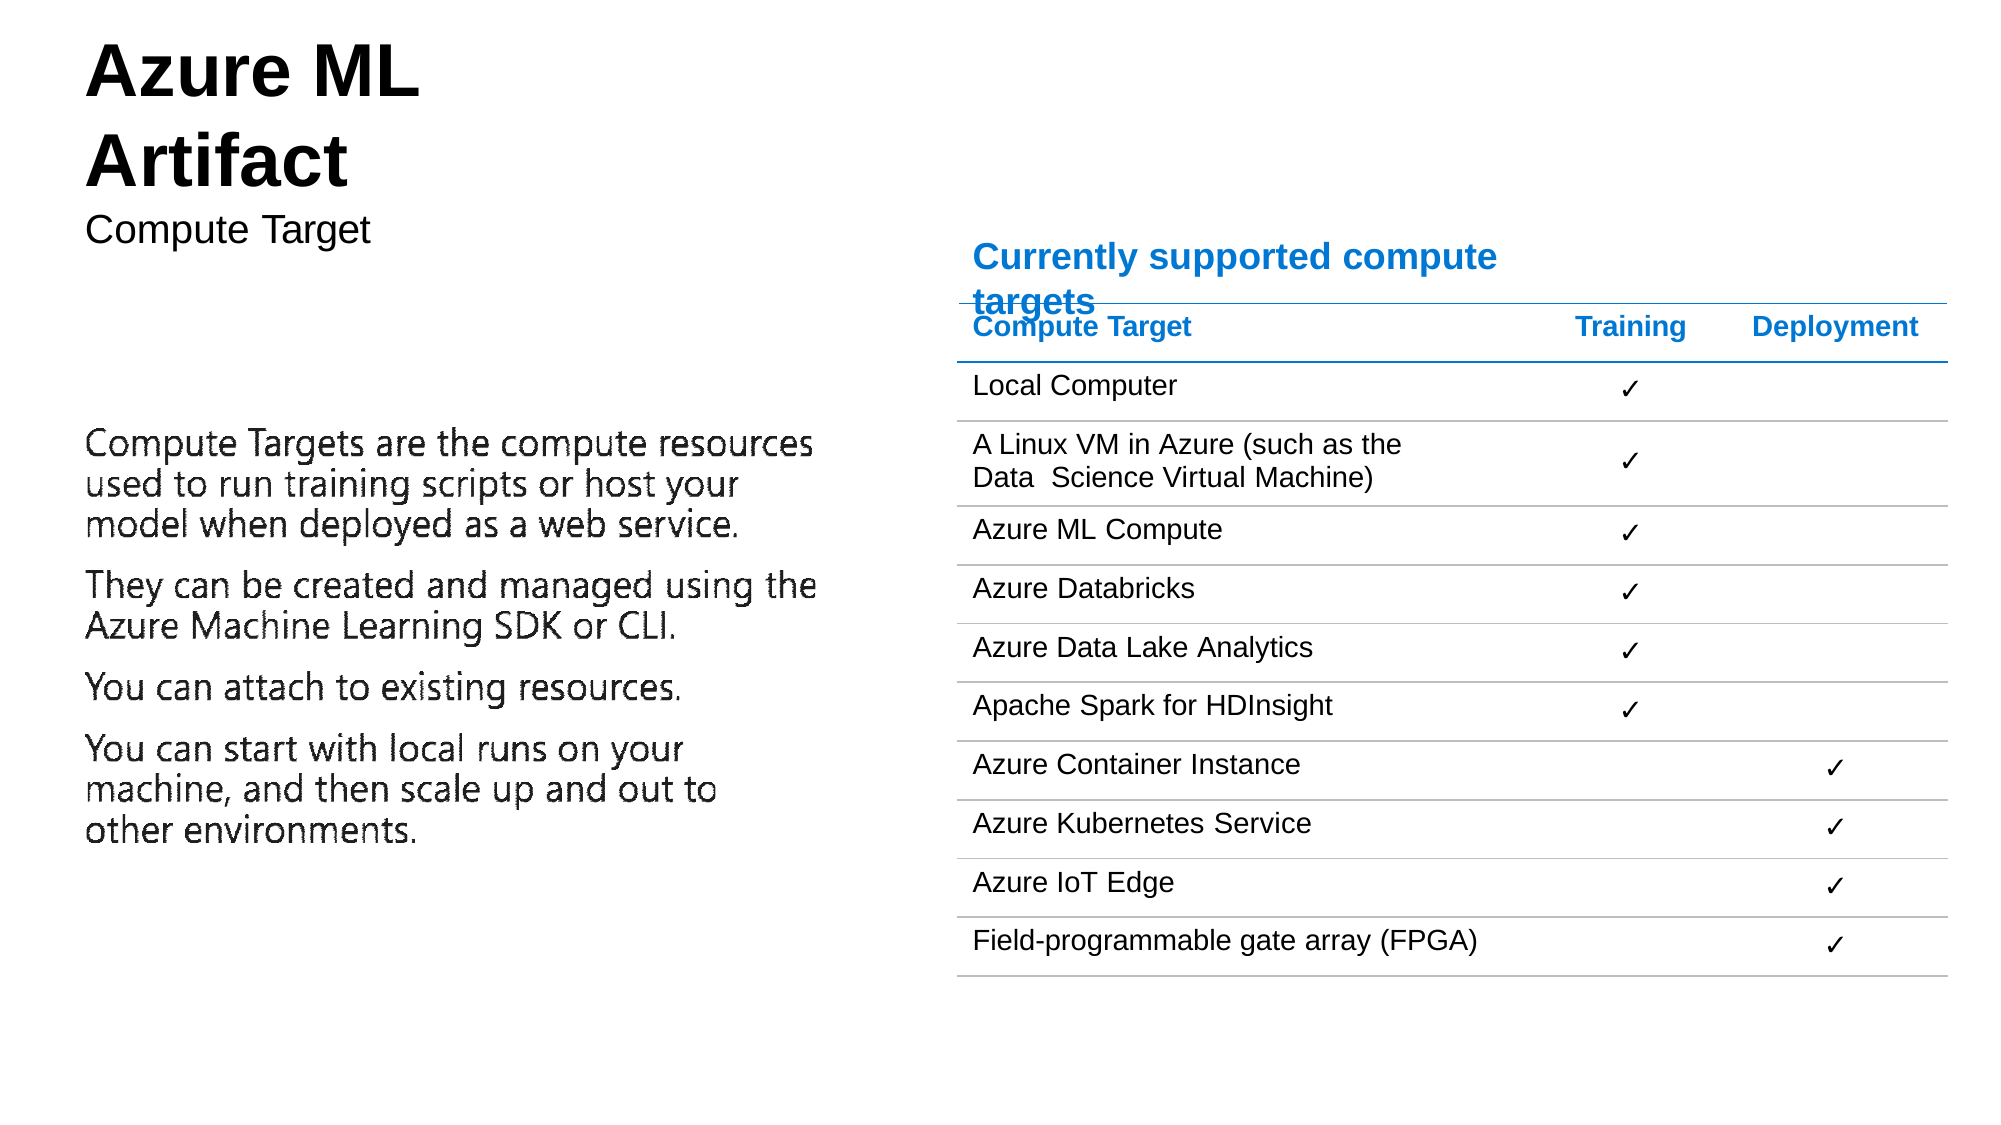

# Azure ML Artifact
Compute Target
Currently supported compute targets
| Compute Target | Training | Deployment |
| --- | --- | --- |
| Local Computer | ✓ |  |
| A Linux VM in Azure (such as the Data Science Virtual Machine) | ✓ |  |
| Azure ML Compute | ✓ |  |
| Azure Databricks | ✓ |  |
| Azure Data Lake Analytics | ✓ |  |
| Apache Spark for HDInsight | ✓ |  |
| Azure Container Instance |  | ✓ |
| Azure Kubernetes Service |  | ✓ |
| Azure IoT Edge |  | ✓ |
| Field-programmable gate array (FPGA) |  | ✓ |